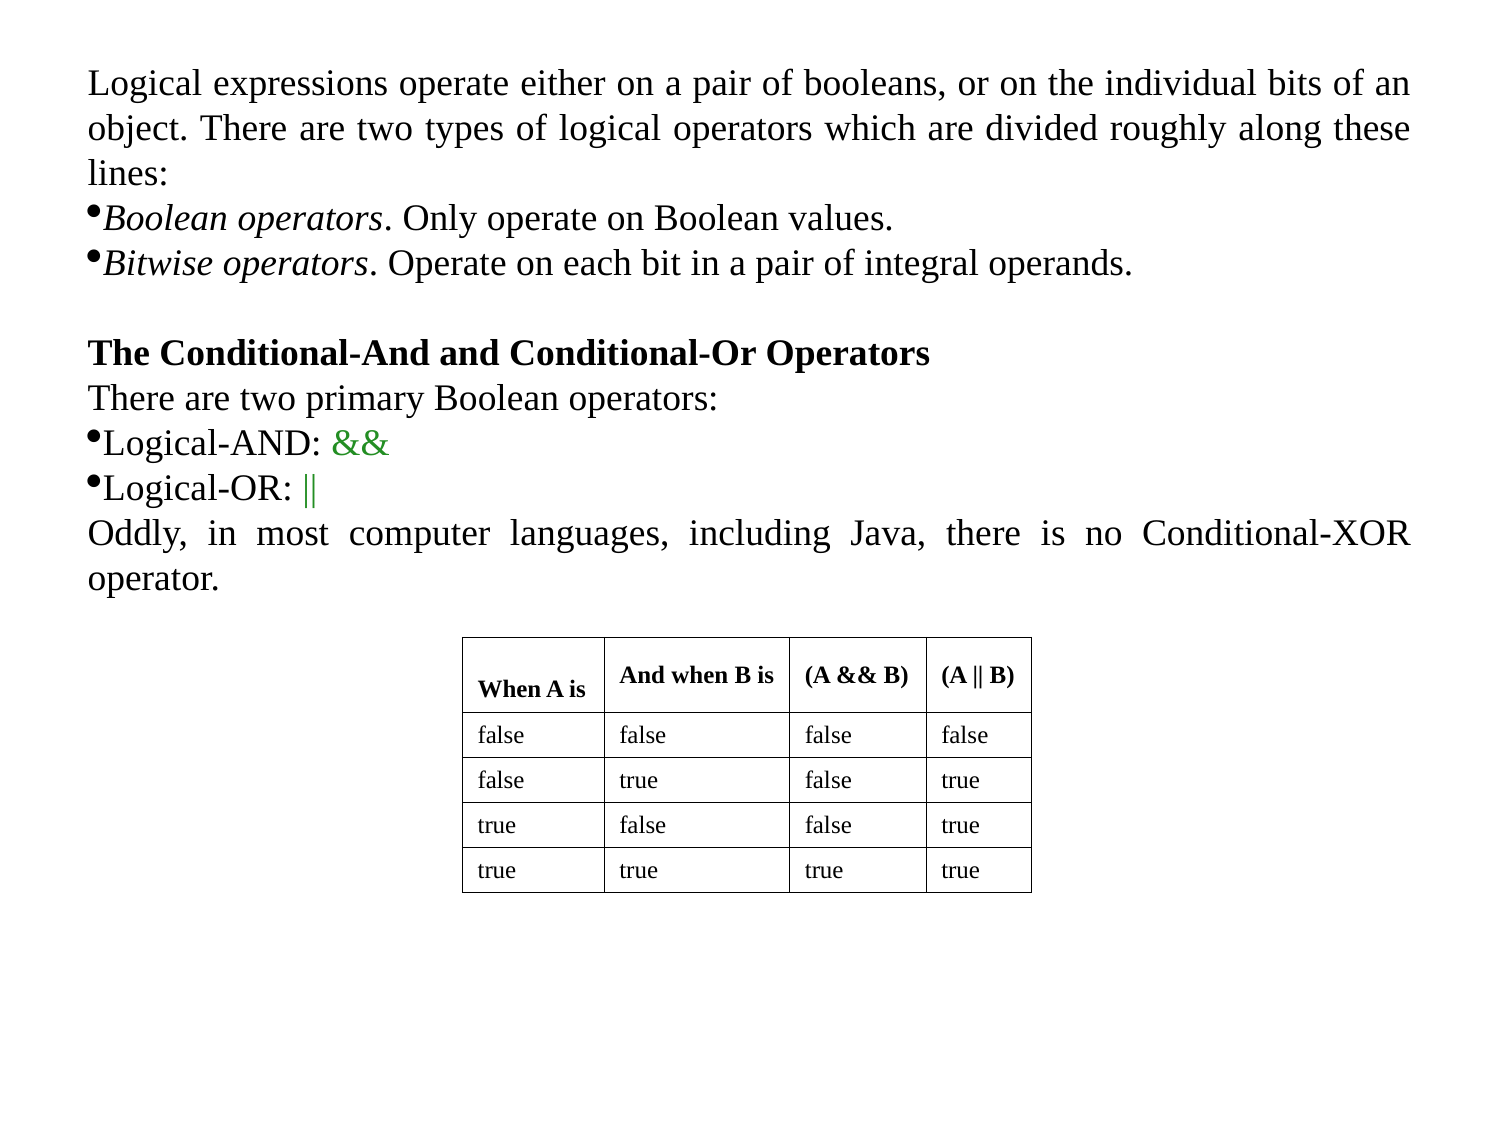

Logical expressions operate either on a pair of booleans, or on the individual bits of an object. There are two types of logical operators which are divided roughly along these lines:
Boolean operators. Only operate on Boolean values.
Bitwise operators. Operate on each bit in a pair of integral operands.

The Conditional-And and Conditional-Or Operators
There are two primary Boolean operators:
Logical-AND: &&
Logical-OR: ||
Oddly, in most computer languages, including Java, there is no Conditional-XOR operator.
| When A is | And when B is | (A && B) | (A || B) |
| --- | --- | --- | --- |
| false | false | false | false |
| false | true | false | true |
| true | false | false | true |
| true | true | true | true |